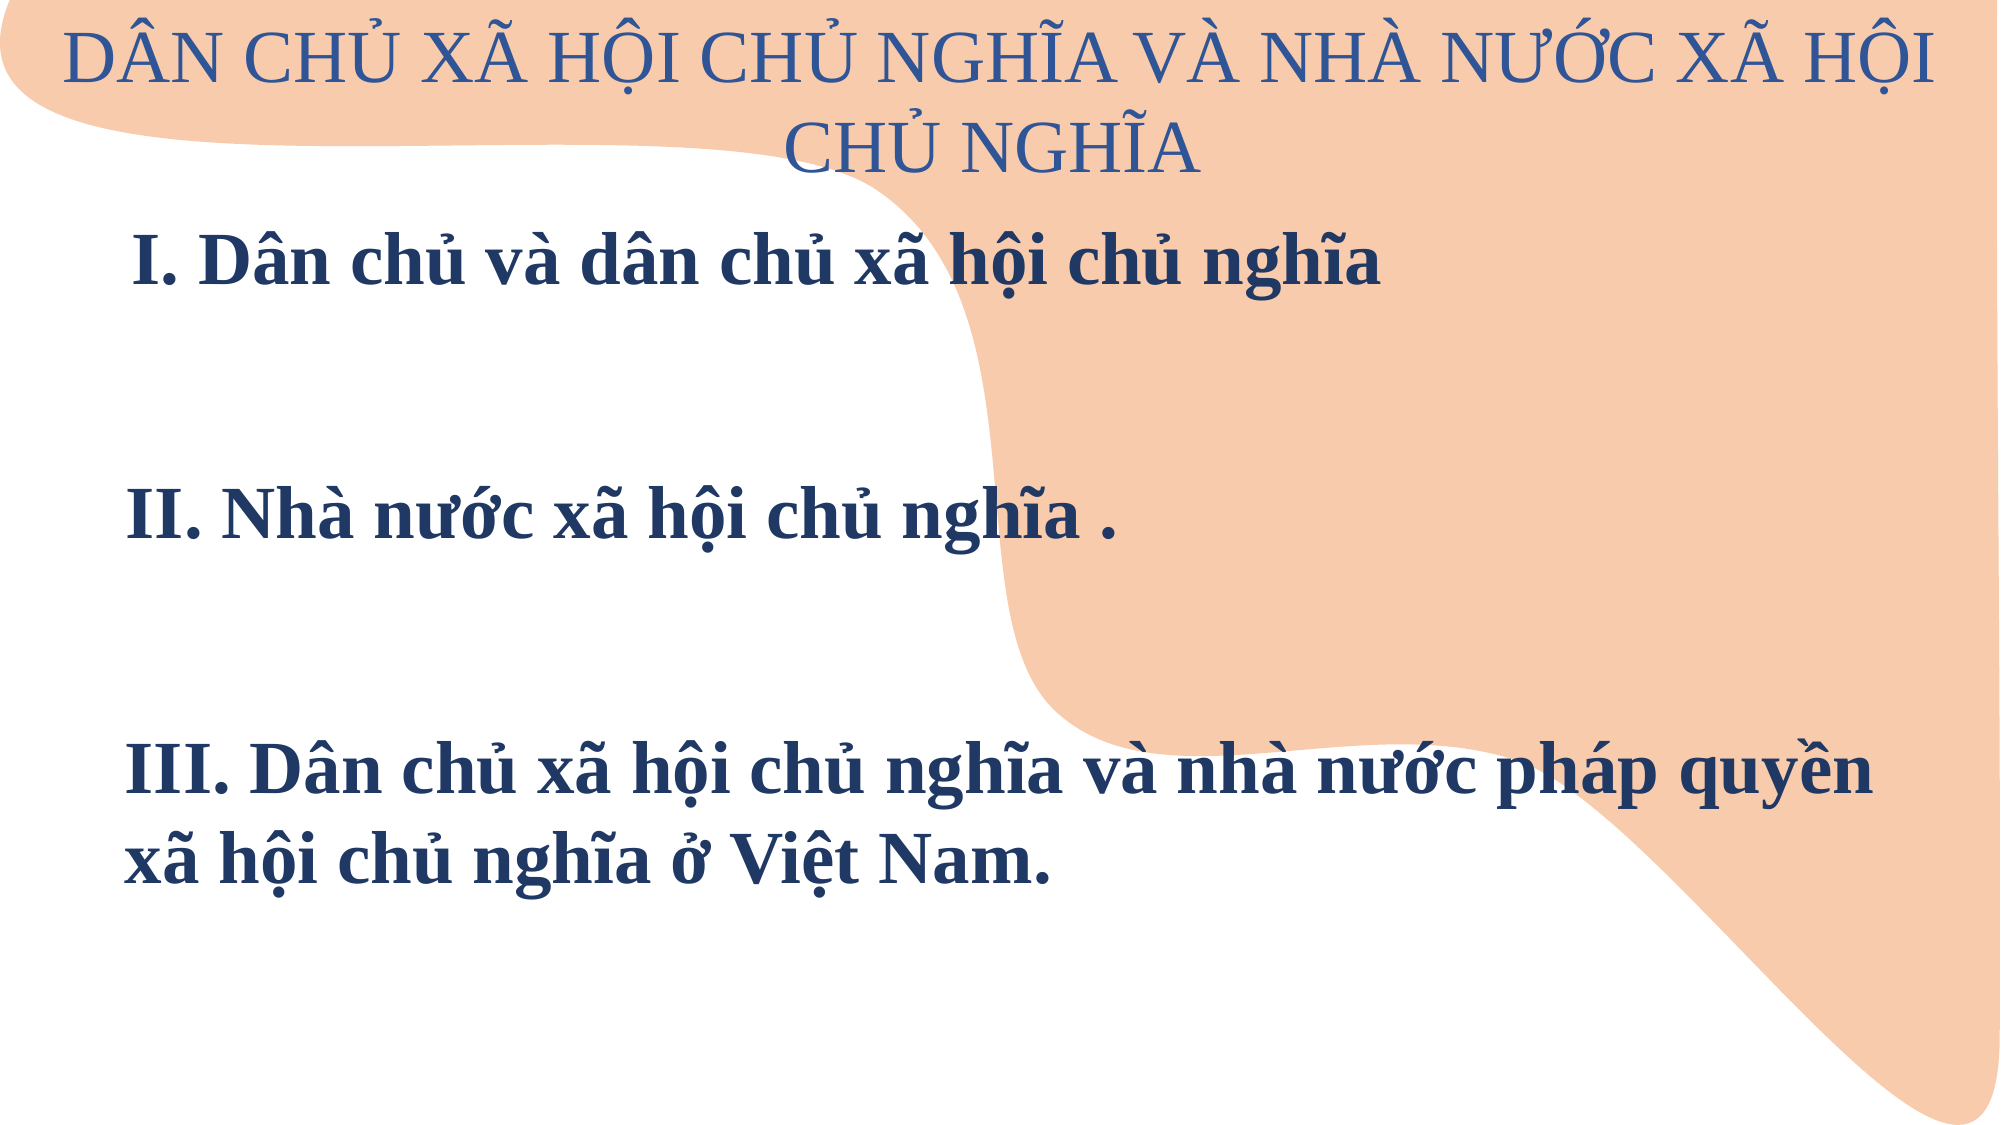

DÂN CHỦ XÃ HỘI CHỦ NGHĨA VÀ NHÀ NƯỚC XÃ HỘI CHỦ NGHĨA
I. Dân chủ và dân chủ xã hội chủ nghĩa
II. Nhà nước xã hội chủ nghĩa .
III. Dân chủ xã hội chủ nghĩa và nhà nước pháp quyền xã hội chủ nghĩa ở Việt Nam.